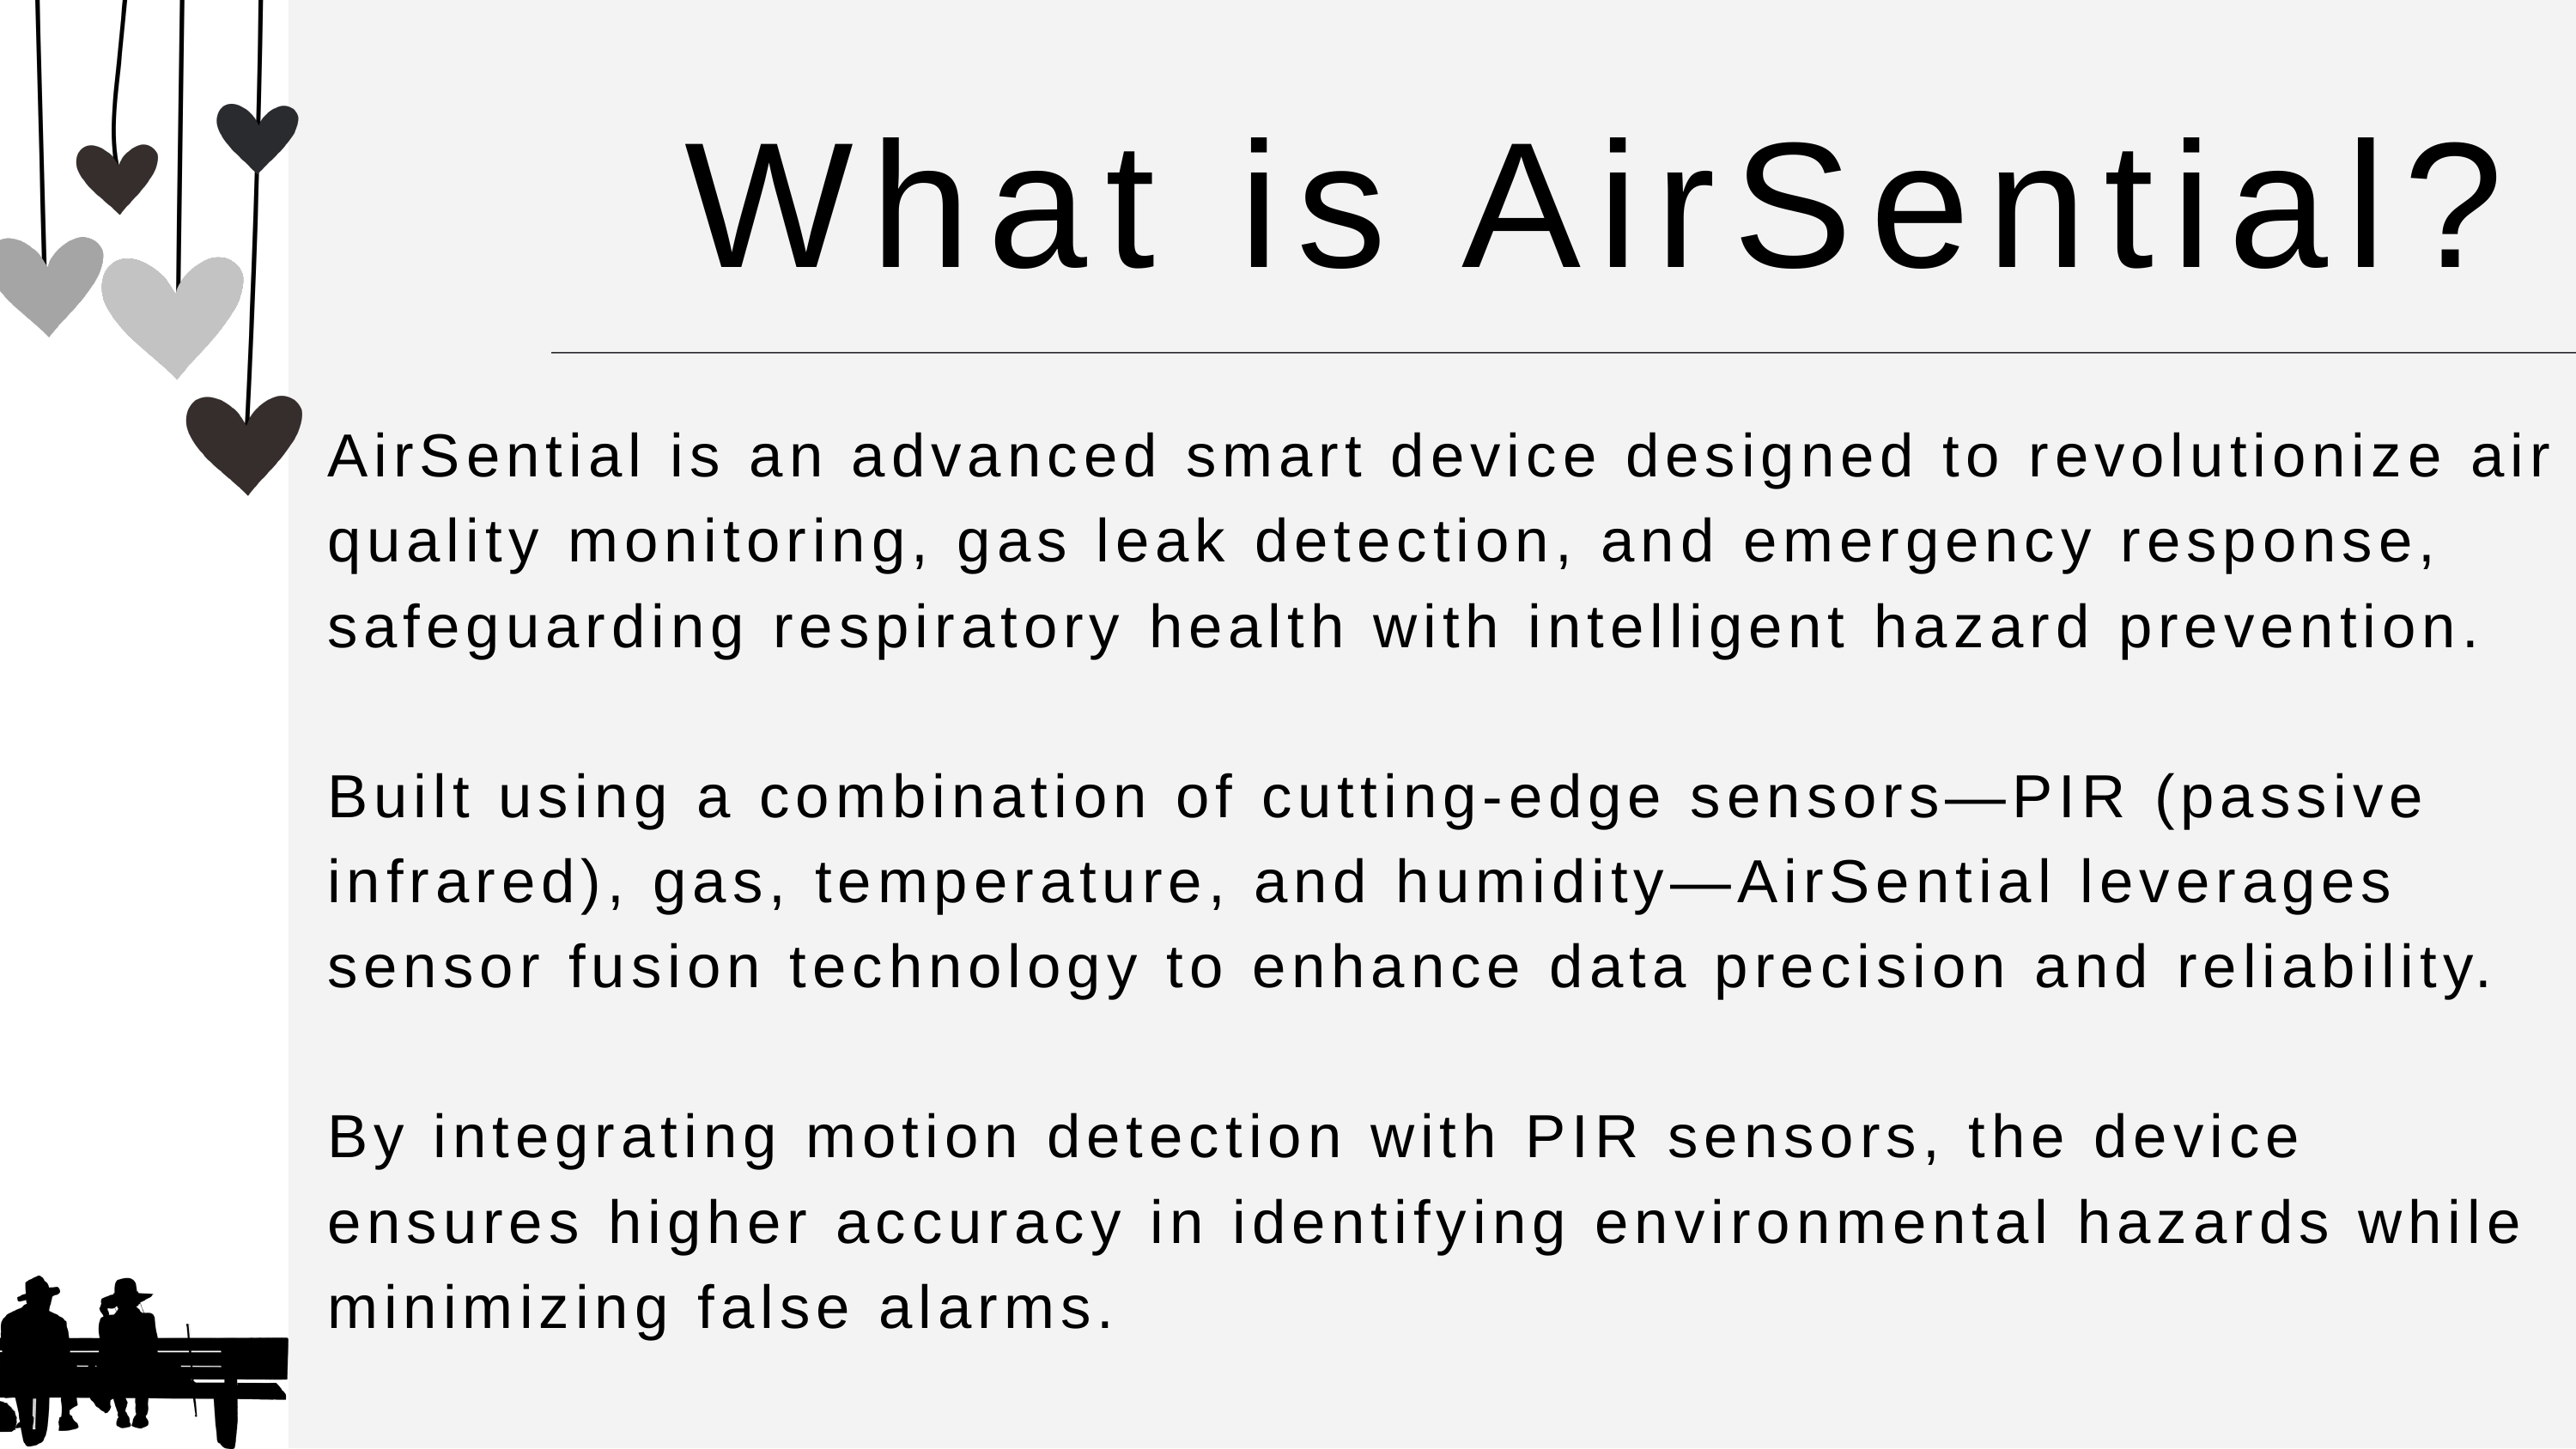

What is AirSential?

AirSential is an advanced smart device designed to revolutionize air quality monitoring, gas leak detection, and emergency response, safeguarding respiratory health with intelligent hazard prevention.

Built using a combination of cutting-edge sensors—PIR (passive infrared), gas, temperature, and humidity—AirSential leverages sensor fusion technology to enhance data precision and reliability.

By integrating motion detection with PIR sensors, the device ensures higher accuracy in identifying environmental hazards while minimizing false alarms.